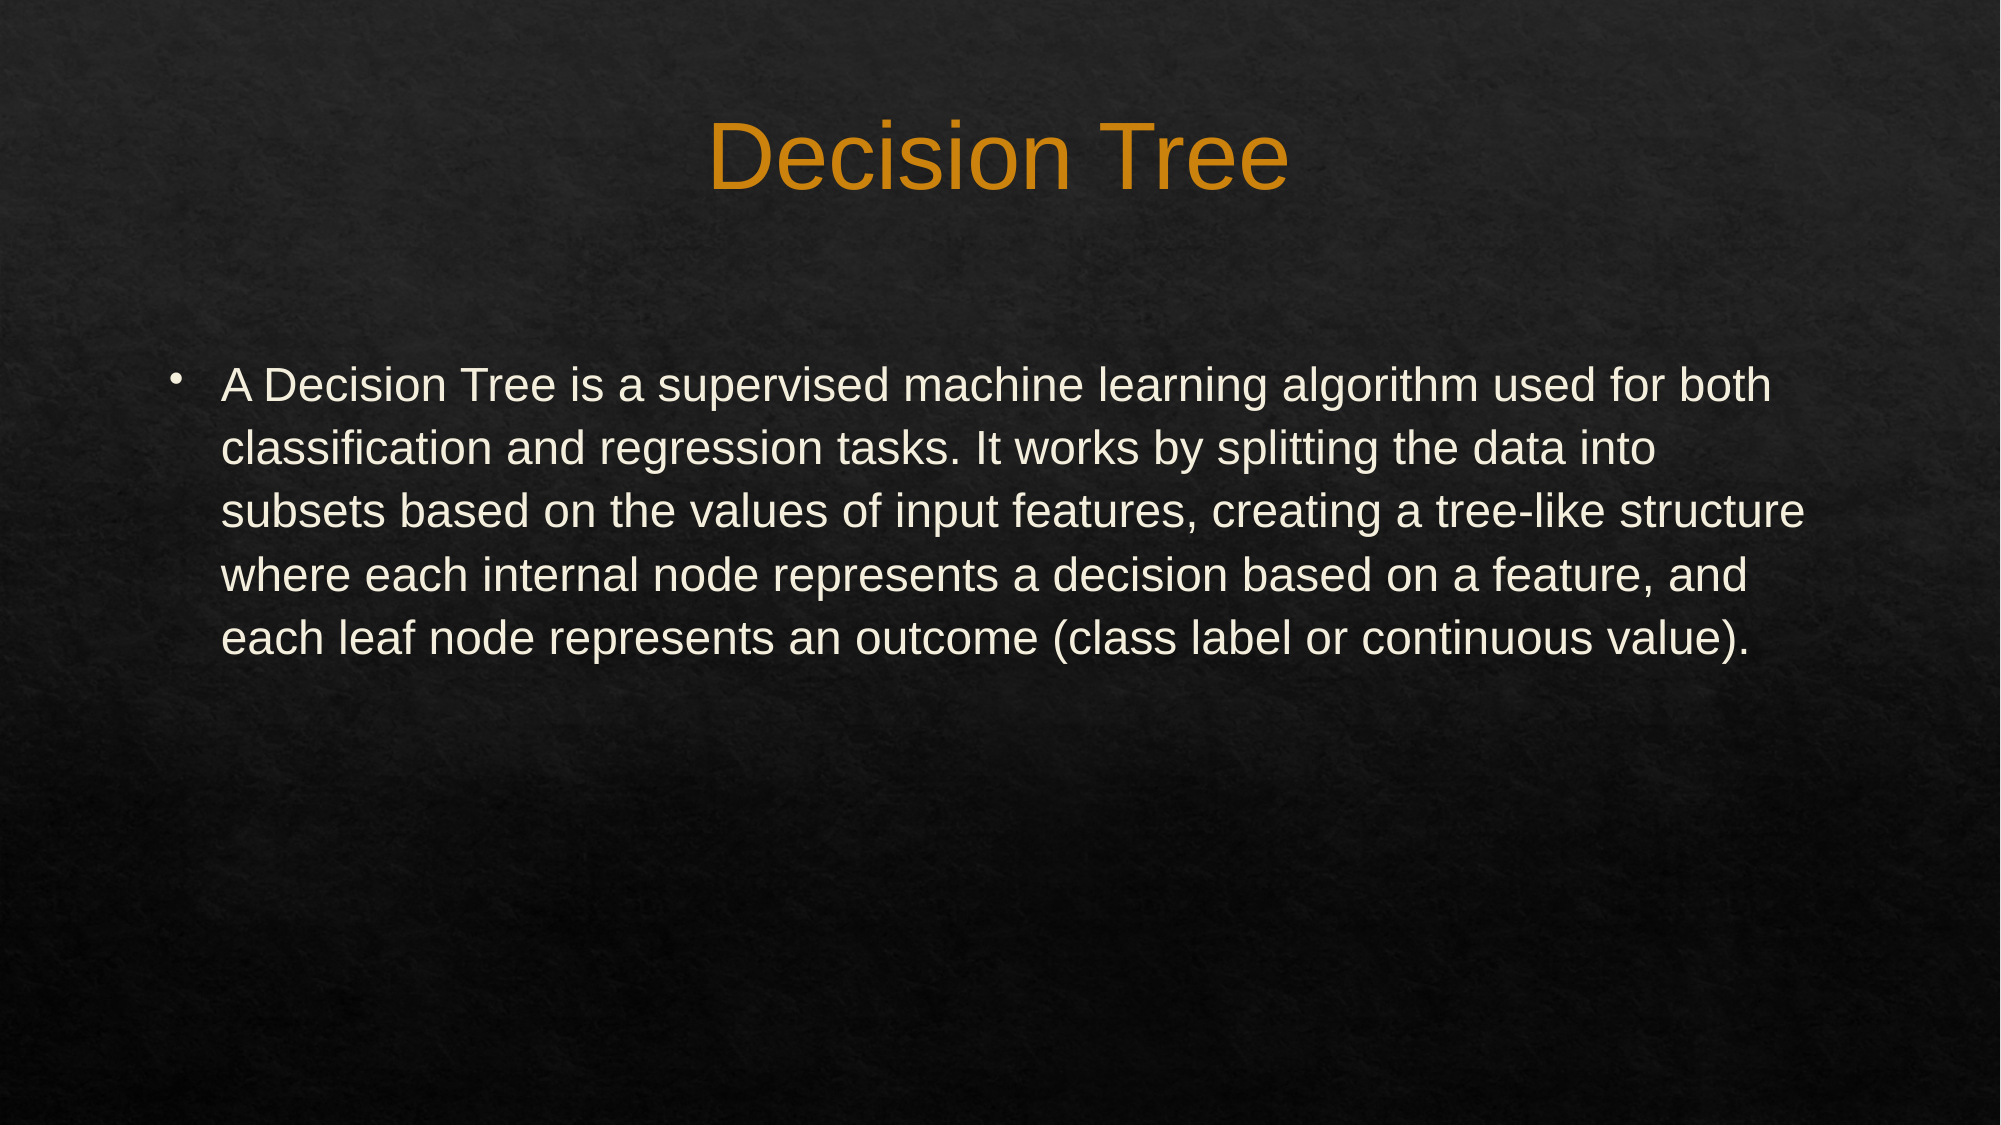

Decision Tree
A Decision Tree is a supervised machine learning algorithm used for both classification and regression tasks. It works by splitting the data into subsets based on the values of input features, creating a tree-like structure where each internal node represents a decision based on a feature, and each leaf node represents an outcome (class label or continuous value).